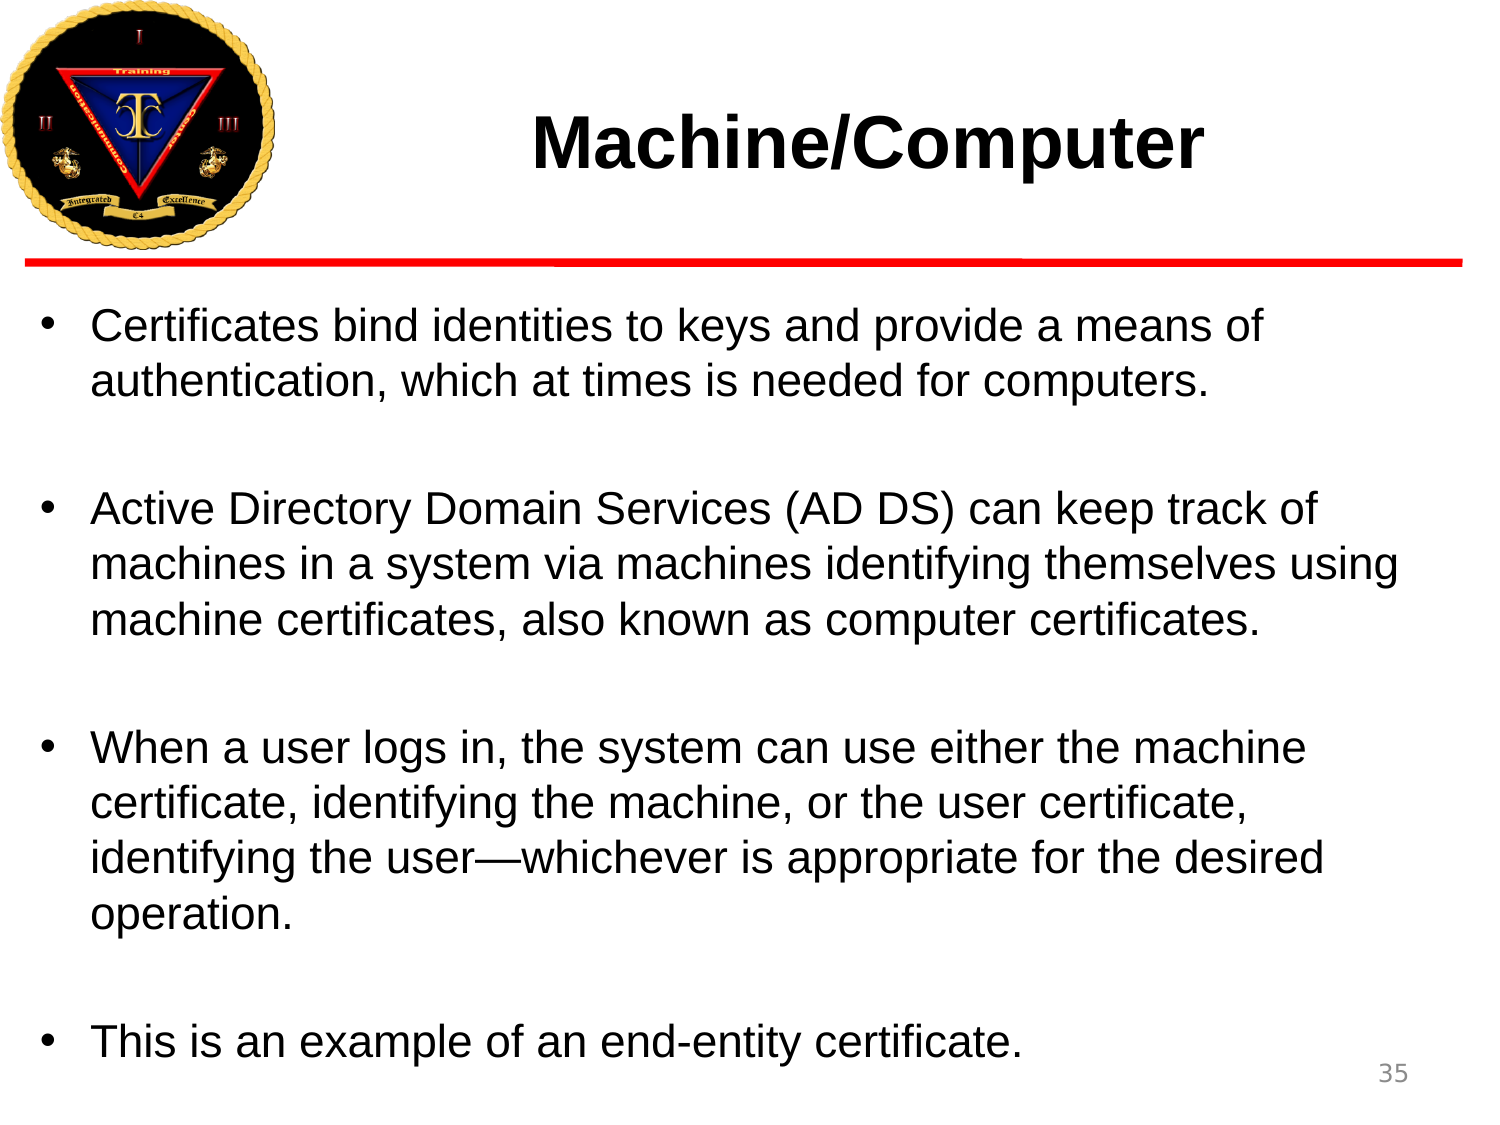

# Machine/Computer
Certificates bind identities to keys and provide a means of authentication, which at times is needed for computers.

Active Directory Domain Services (AD DS) can keep track of machines in a system via machines identifying themselves using machine certificates, also known as computer certificates.

When a user logs in, the system can use either the machine certificate, identifying the machine, or the user certificate, identifying the user—whichever is appropriate for the desired operation.

This is an example of an end-entity certificate.
35